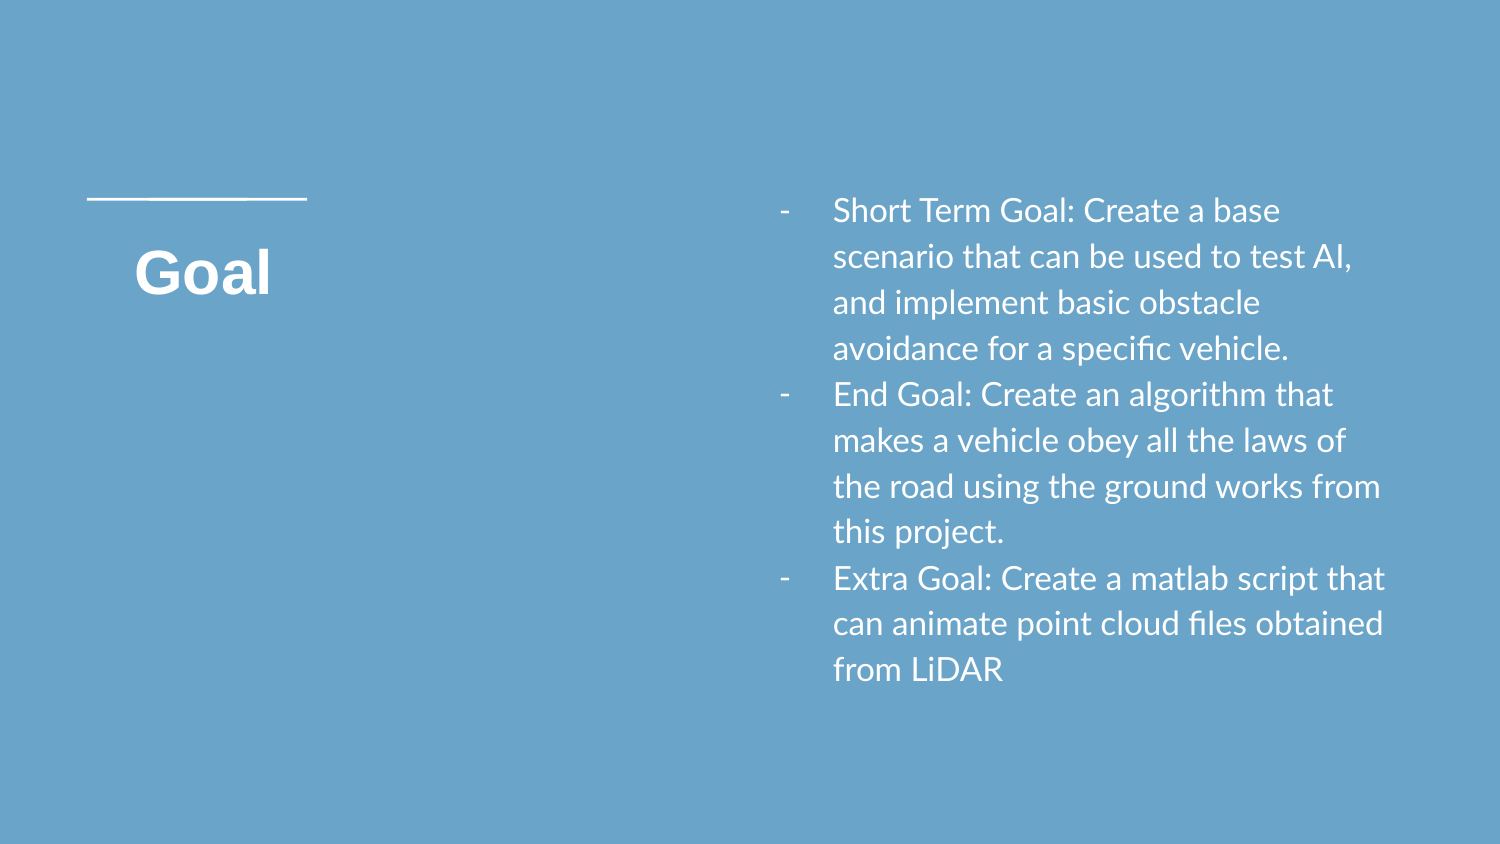

Short Term Goal: Create a base scenario that can be used to test AI, and implement basic obstacle avoidance for a specific vehicle.
End Goal: Create an algorithm that makes a vehicle obey all the laws of the road using the ground works from this project.
Extra Goal: Create a matlab script that can animate point cloud files obtained from LiDAR

# Goal